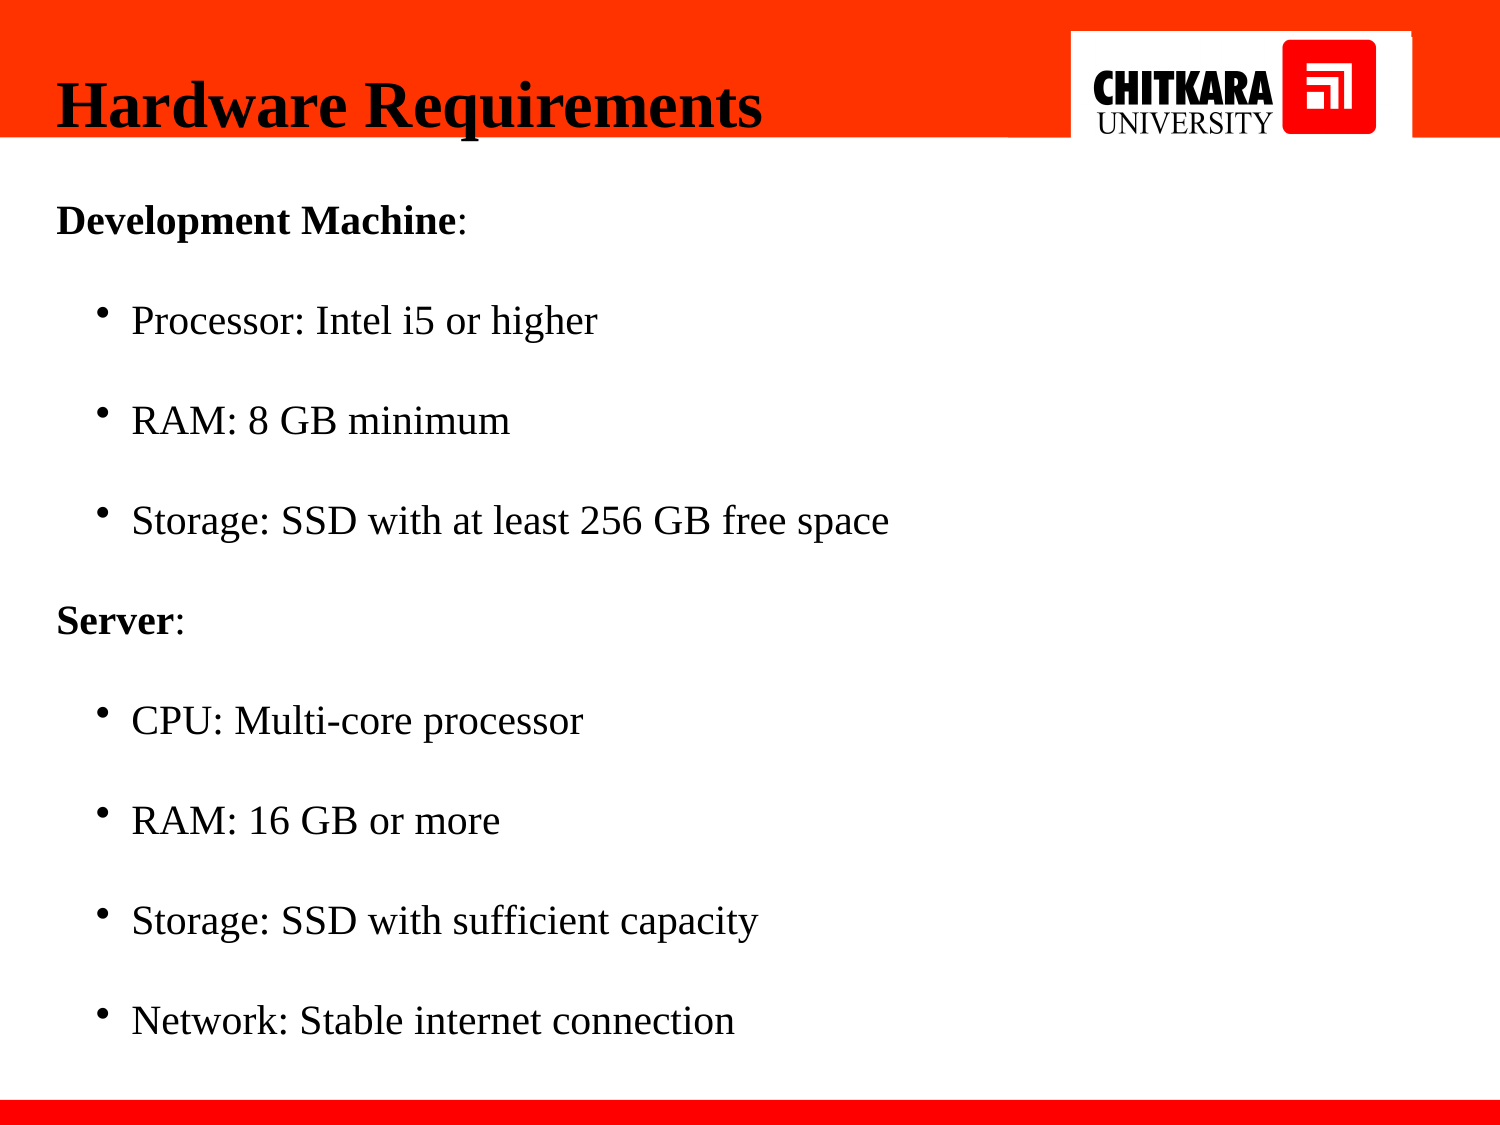

Hardware Requirements
Development Machine:
Processor: Intel i5 or higher
RAM: 8 GB minimum
Storage: SSD with at least 256 GB free space
Server:
CPU: Multi-core processor
RAM: 16 GB or more
Storage: SSD with sufficient capacity
Network: Stable internet connection